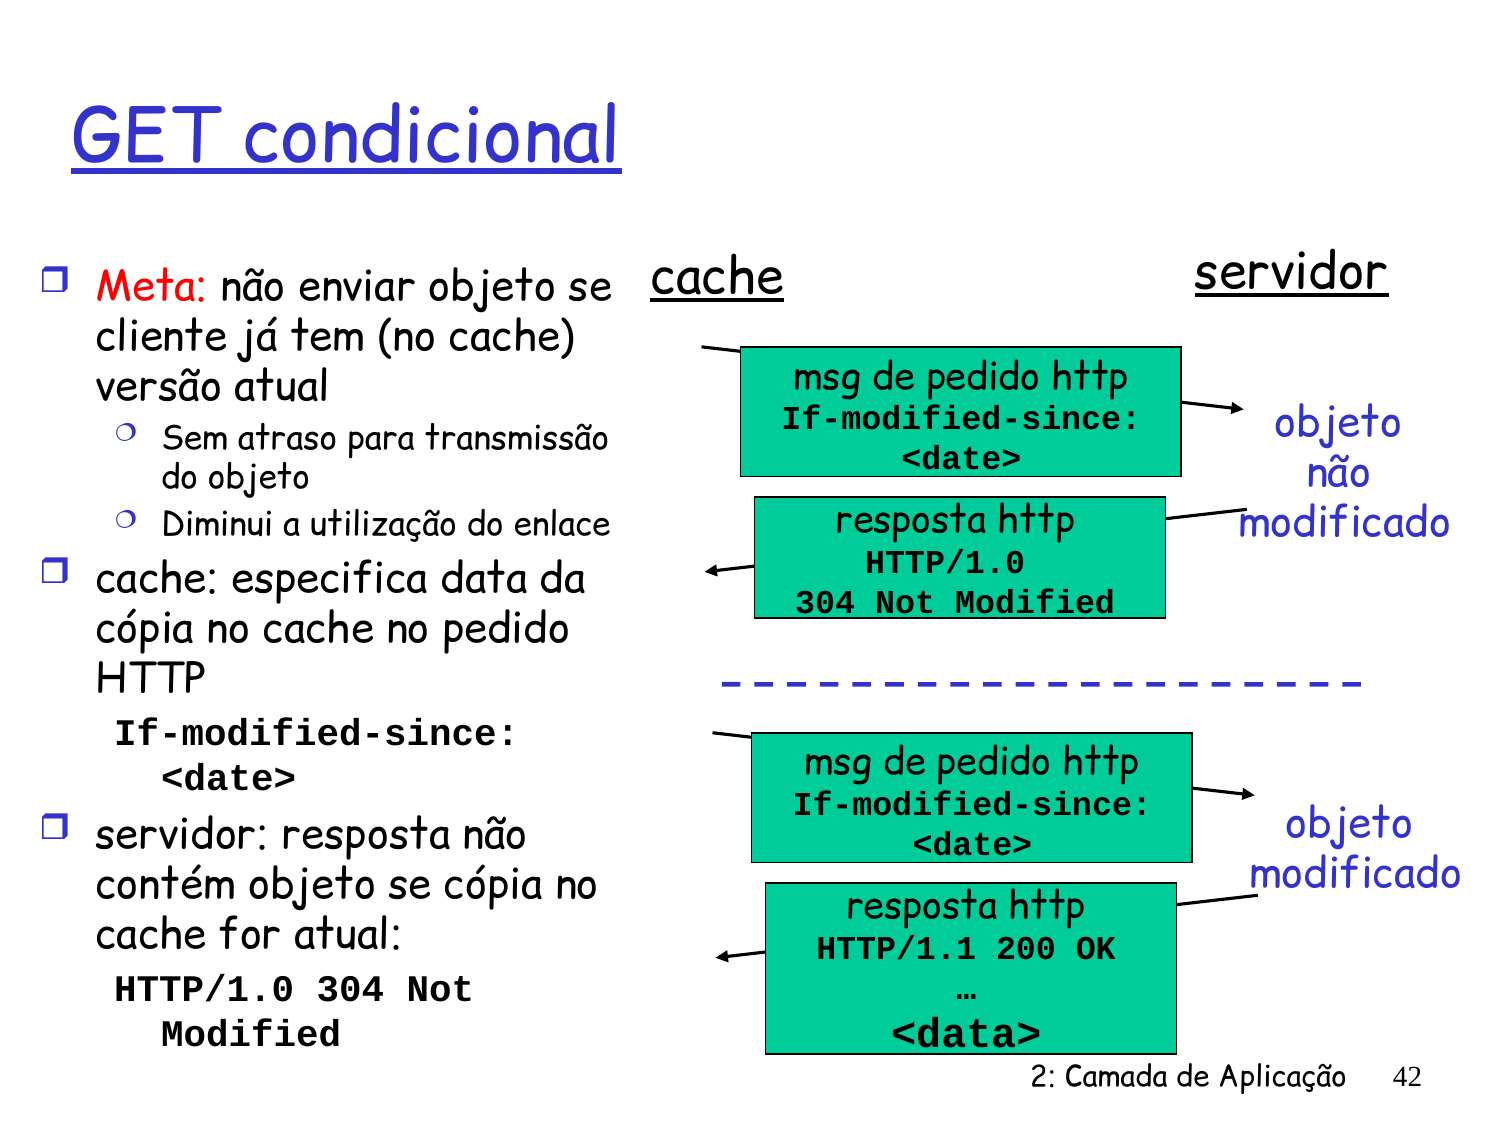

# GET condicional
servidor
cache
Meta: não enviar objeto se cliente já tem (no cache) versão atual
Sem atraso para transmissão do objeto
Diminui a utilização do enlace
cache: especifica data da cópia no cache no pedido HTTP
If-modified-since: <date>
servidor: resposta não contém objeto se cópia no cache for atual:
HTTP/1.0 304 Not Modified
msg de pedido http
If-modified-since: <date>

objeto
não
modificado
resposta http
HTTP/1.0
304 Not Modified

msg de pedido http
If-modified-since: <date>

objeto
modificado
resposta http
HTTP/1.1 200 OK
…
<data>

2: Camada de Aplicação
42